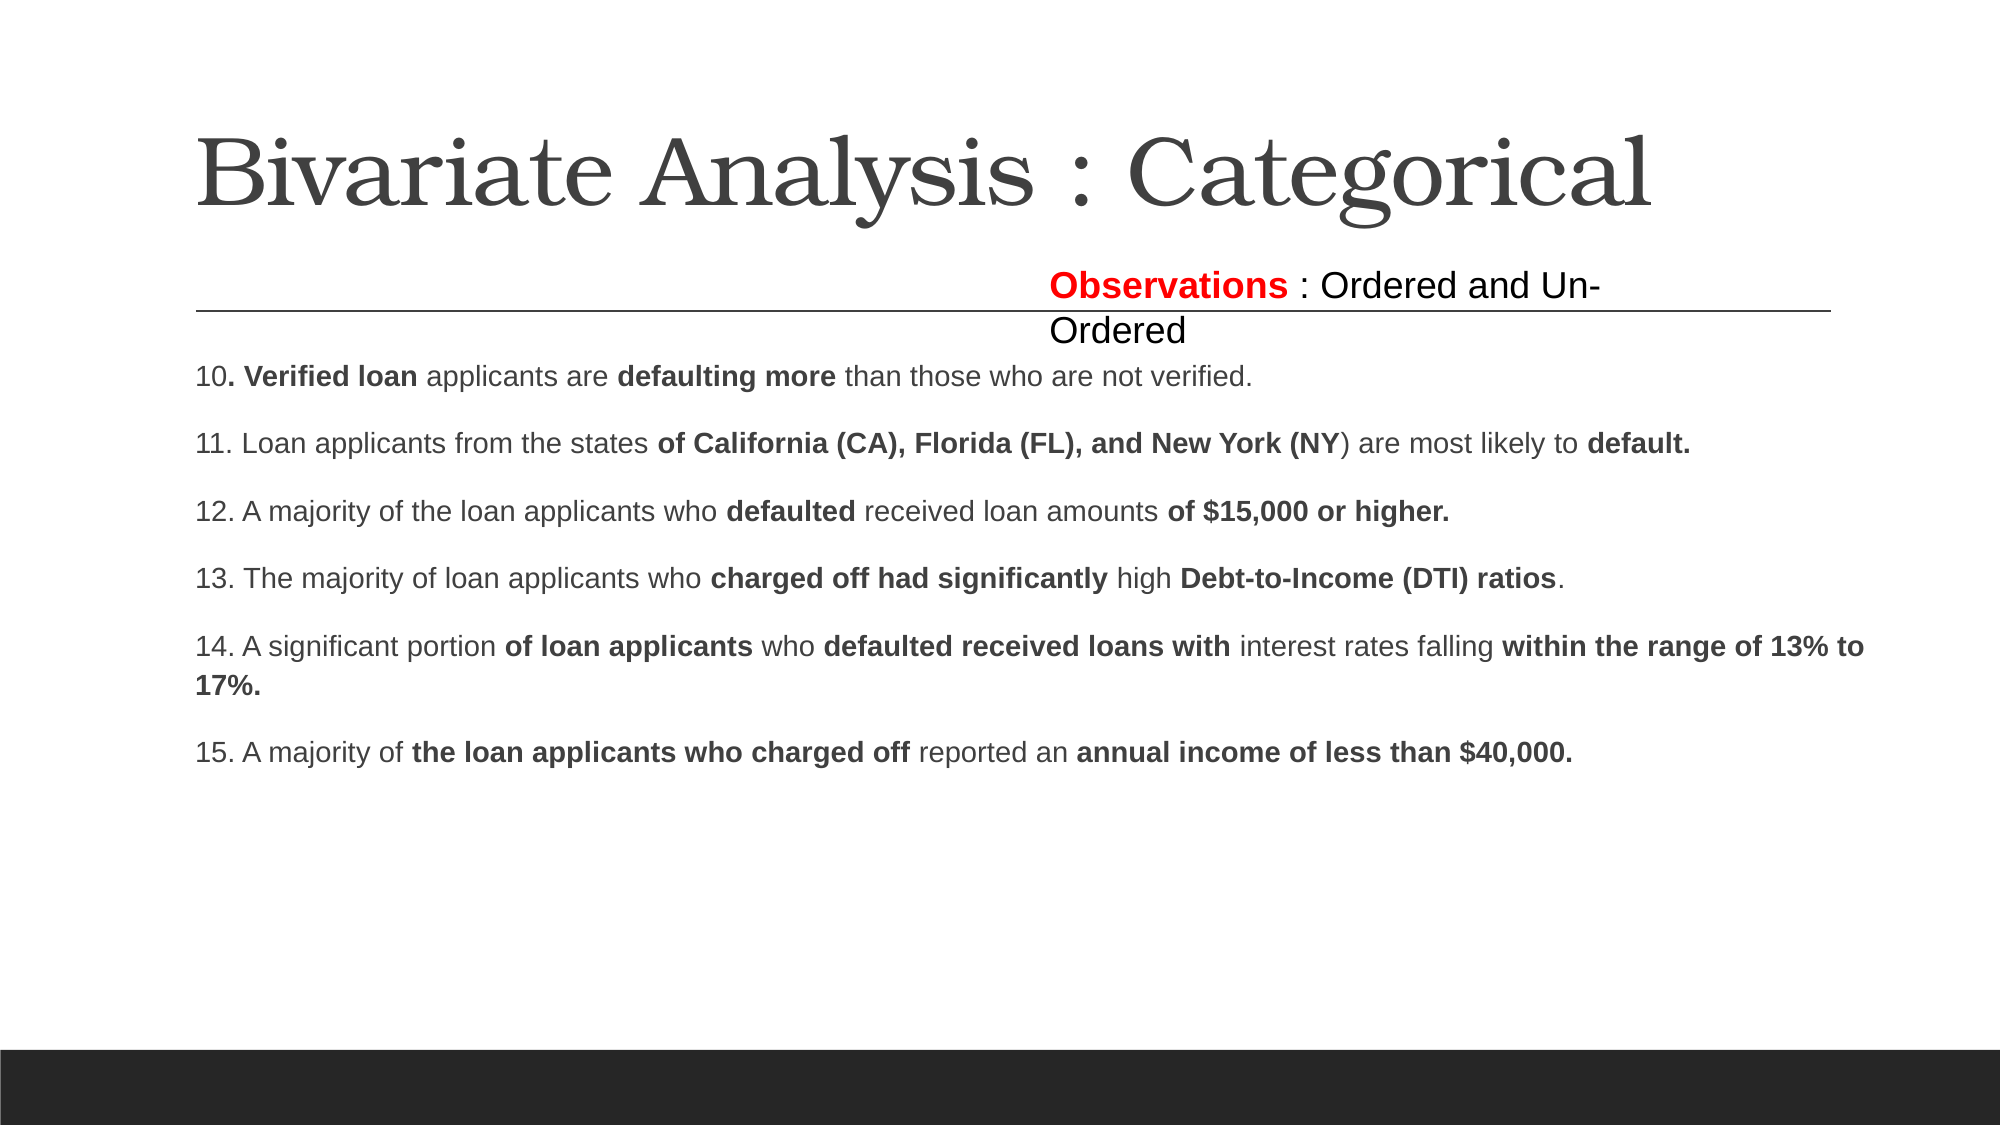

# Bivariate Analysis : Categorical
Observations : Ordered and Un-Ordered
10. Verified loan applicants are defaulting more than those who are not verified.
11. Loan applicants from the states of California (CA), Florida (FL), and New York (NY) are most likely to default.
12. A majority of the loan applicants who defaulted received loan amounts of $15,000 or higher.
13. The majority of loan applicants who charged off had significantly high Debt-to-Income (DTI) ratios.
14. A significant portion of loan applicants who defaulted received loans with interest rates falling within the range of 13% to 17%.
15. A majority of the loan applicants who charged off reported an annual income of less than $40,000.